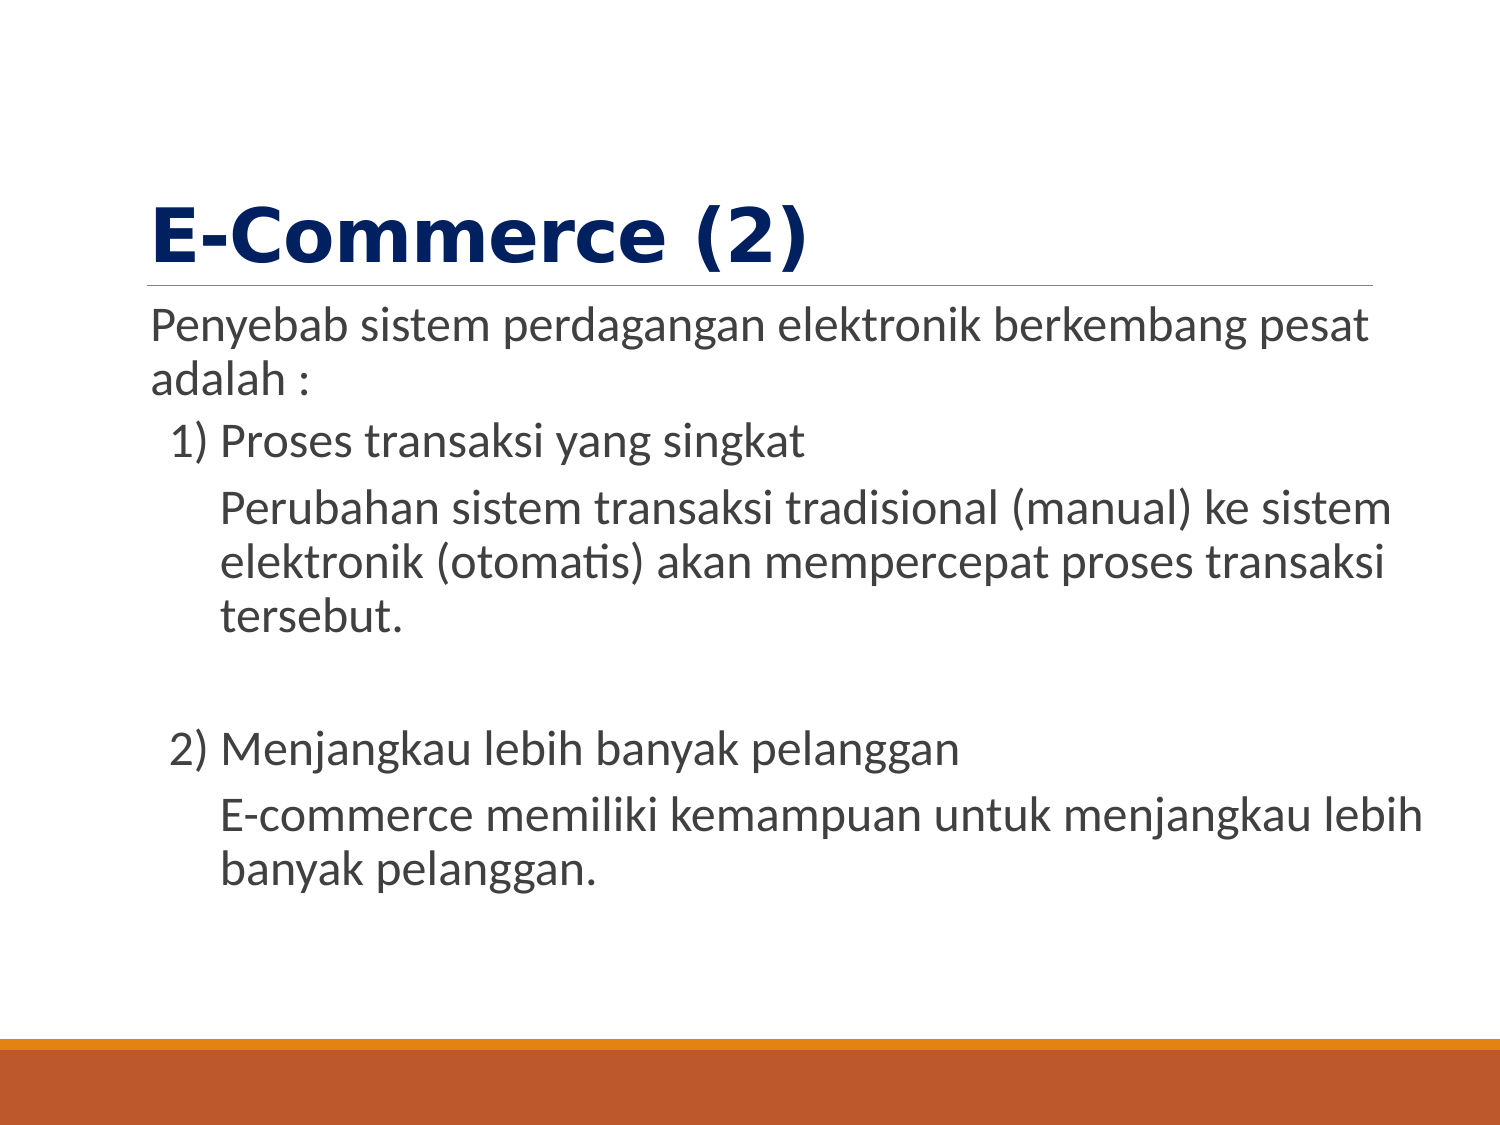

# E-Commerce (2)
Penyebab sistem perdagangan elektronik berkembang pesat adalah :
1) Proses transaksi yang singkat
Perubahan sistem transaksi tradisional (manual) ke sistem elektronik (otomatis) akan mempercepat proses transaksi tersebut.

2) Menjangkau lebih banyak pelanggan
E-commerce memiliki kemampuan untuk menjangkau lebih banyak pelanggan.